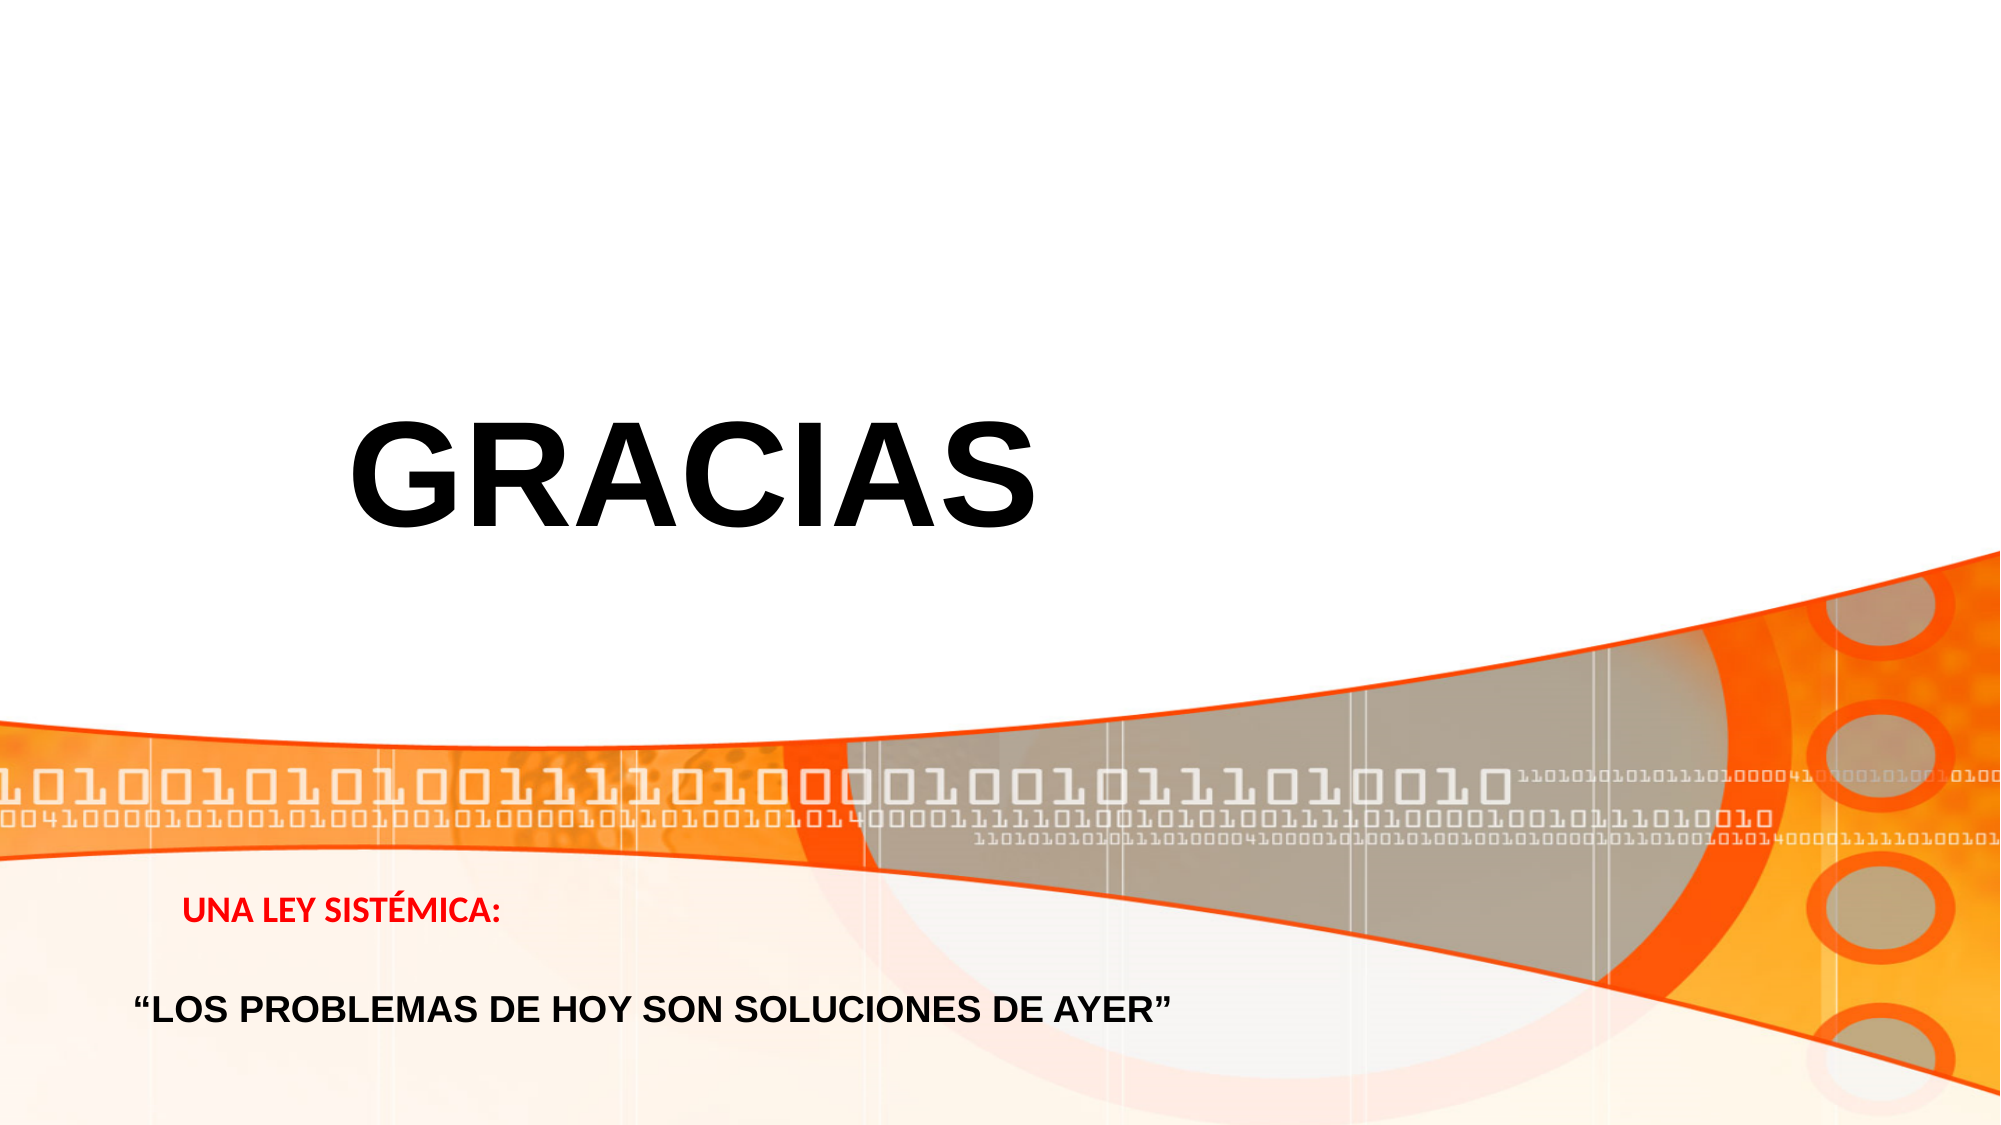

GRACIAS
UNA LEY SISTÉMICA:
“LOS PROBLEMAS DE HOY SON SOLUCIONES DE AYER”